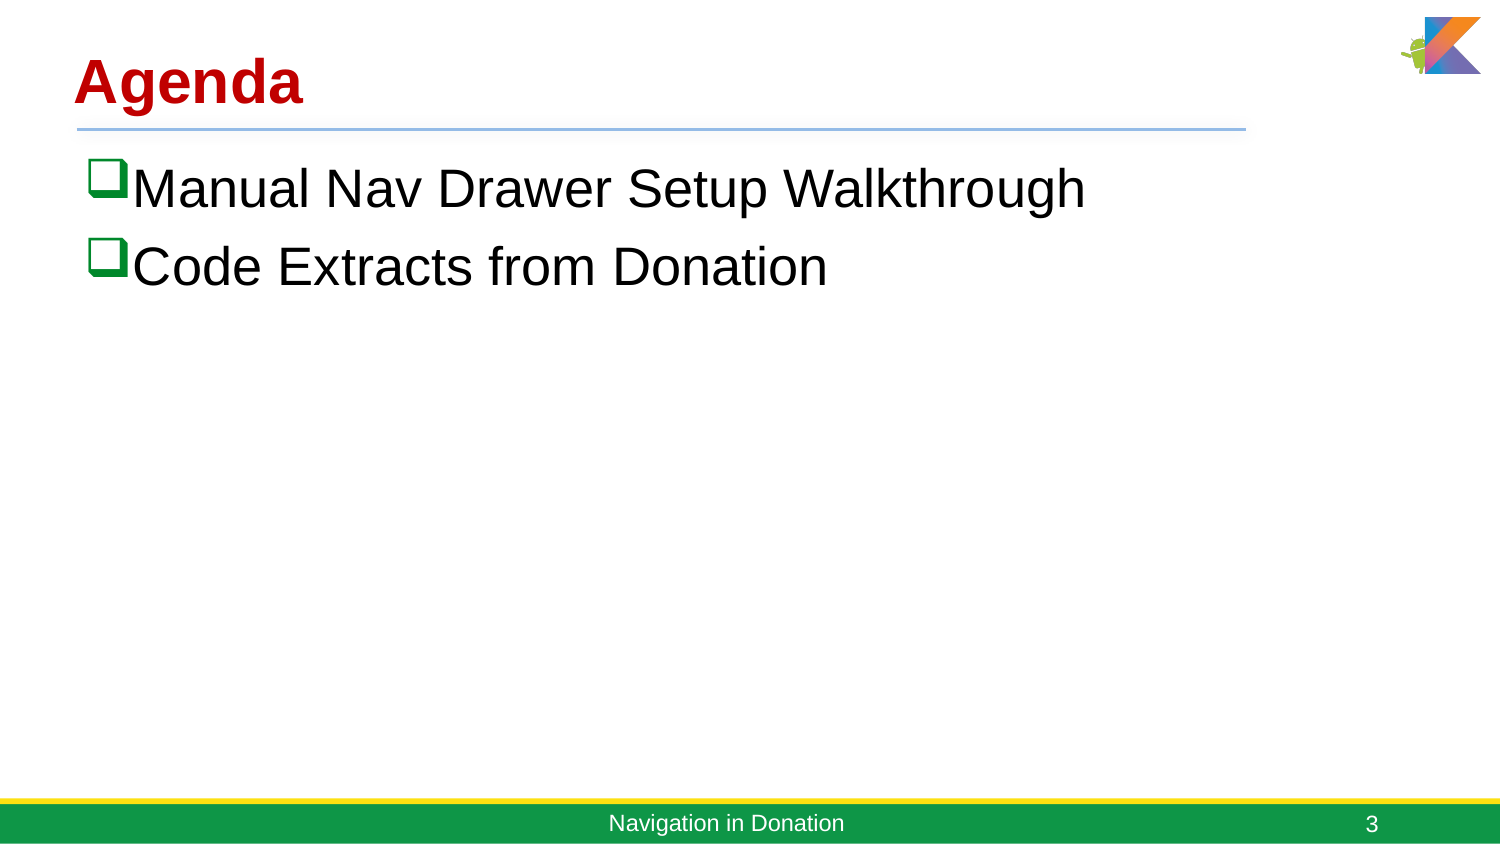

# Agenda
Manual Nav Drawer Setup Walkthrough
Code Extracts from Donation
3
Navigation in Donation